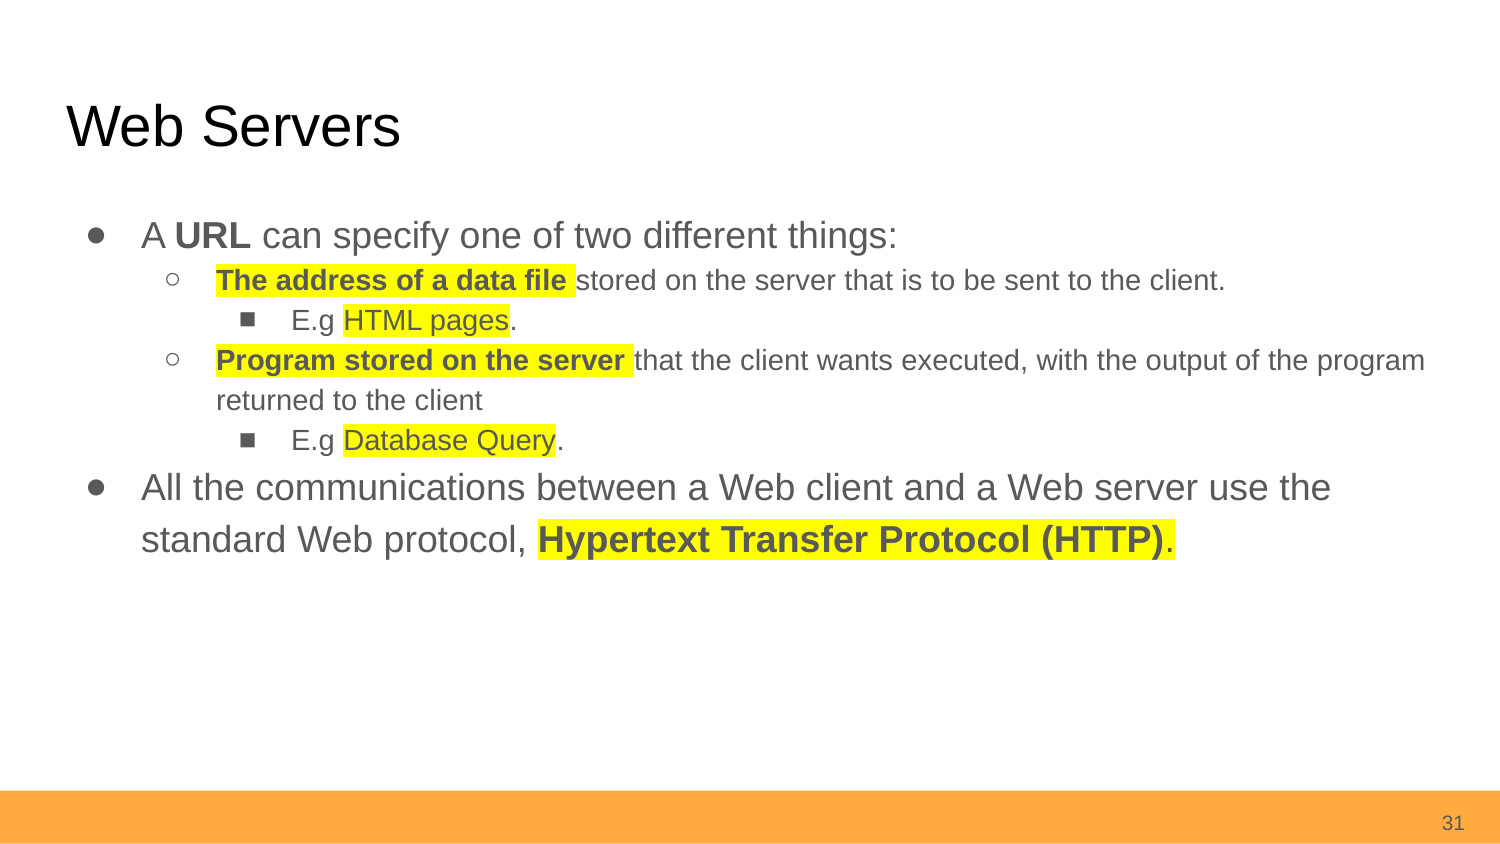

# Web Servers
A URL can specify one of two different things:
The address of a data file stored on the server that is to be sent to the client.
E.g HTML pages.
Program stored on the server that the client wants executed, with the output of the program returned to the client
E.g Database Query.
All the communications between a Web client and a Web server use the standard Web protocol, Hypertext Transfer Protocol (HTTP).

31